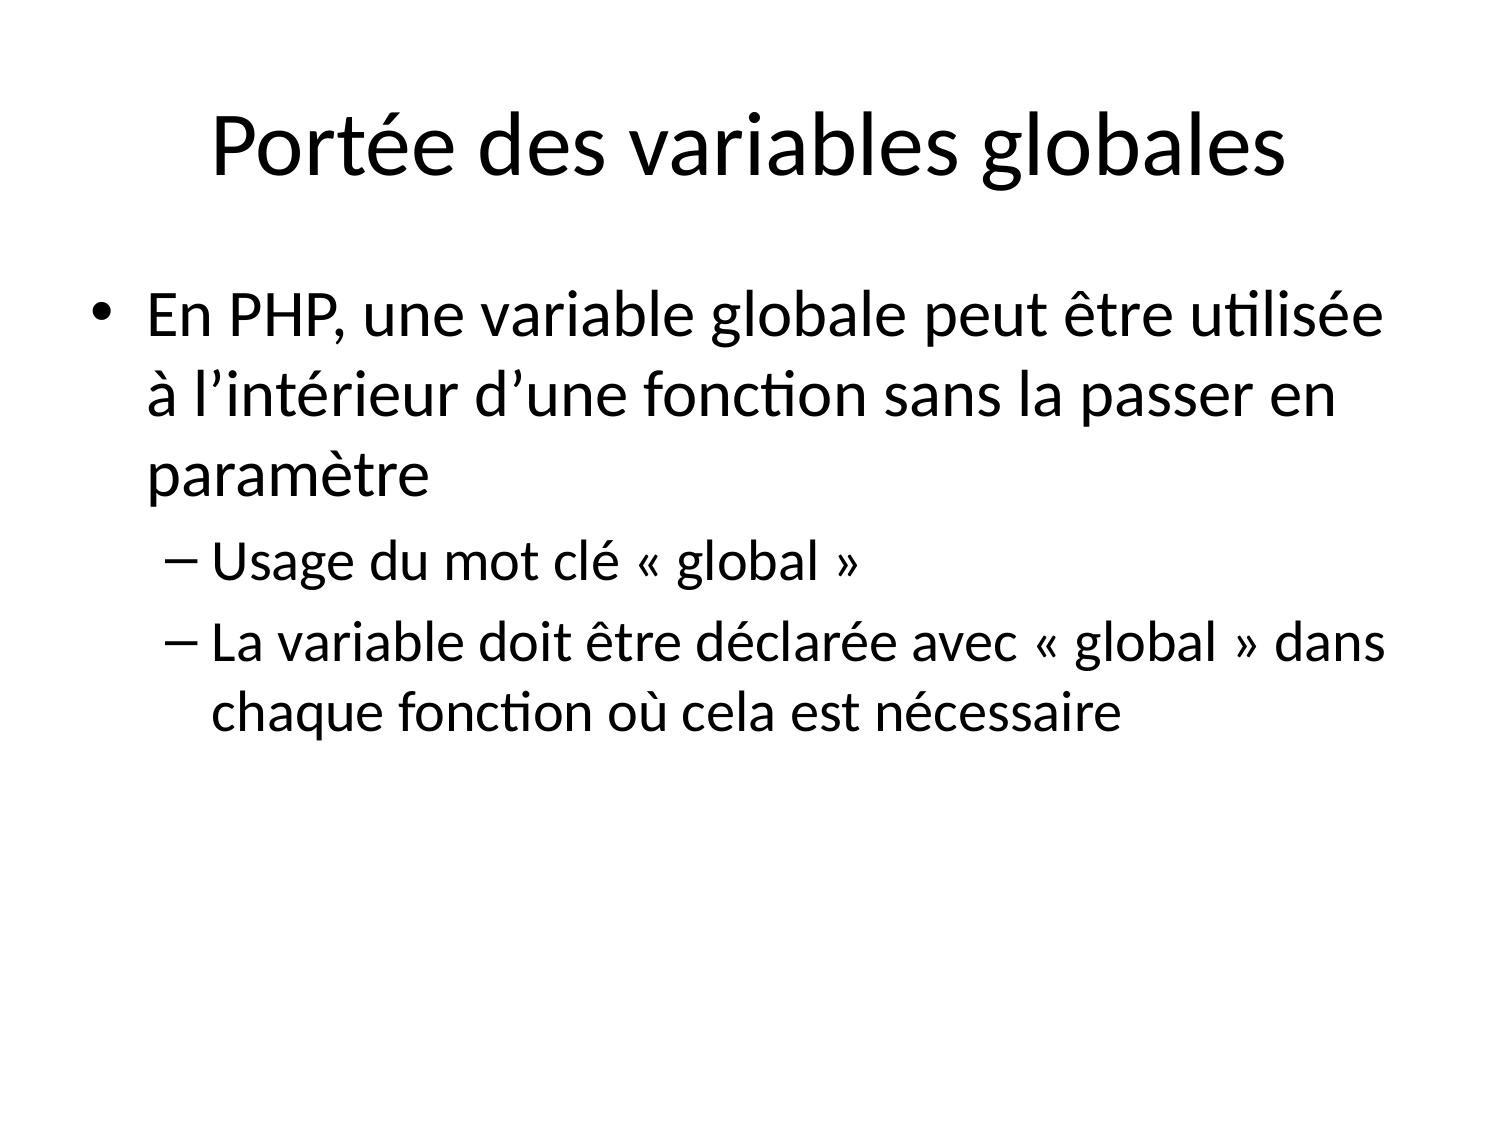

# Portée des variables globales
En PHP, une variable globale peut être utilisée à l’intérieur d’une fonction sans la passer en paramètre
Usage du mot clé « global »
La variable doit être déclarée avec « global » dans chaque fonction où cela est nécessaire